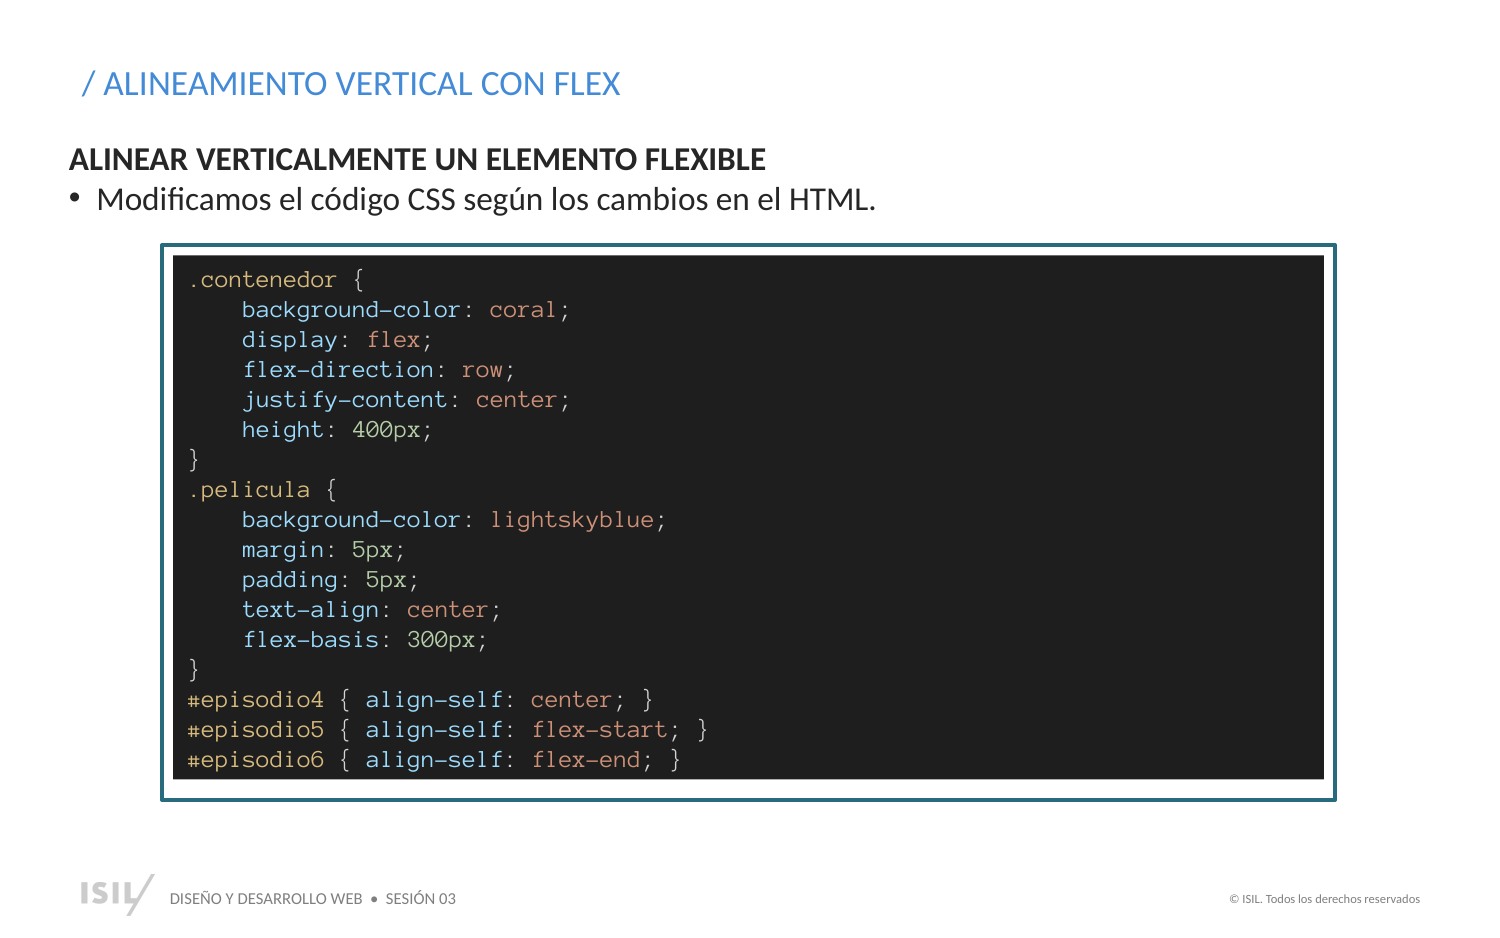

/ ALINEAMIENTO VERTICAL CON FLEX
ALINEAR VERTICALMENTE UN ELEMENTO FLEXIBLE
Modificamos el código CSS según los cambios en el HTML.

.contenedor {
    background-color: coral;
    display: flex;
    flex-direction: row;
    justify-content: center;
    height: 400px;
}
.pelicula {
    background-color: lightskyblue;
    margin: 5px;
    padding: 5px;
    text-align: center;
    flex-basis: 300px;
}
#episodio4 { align-self: center; }
#episodio5 { align-self: flex-start; }
#episodio6 { align-self: flex-end; }